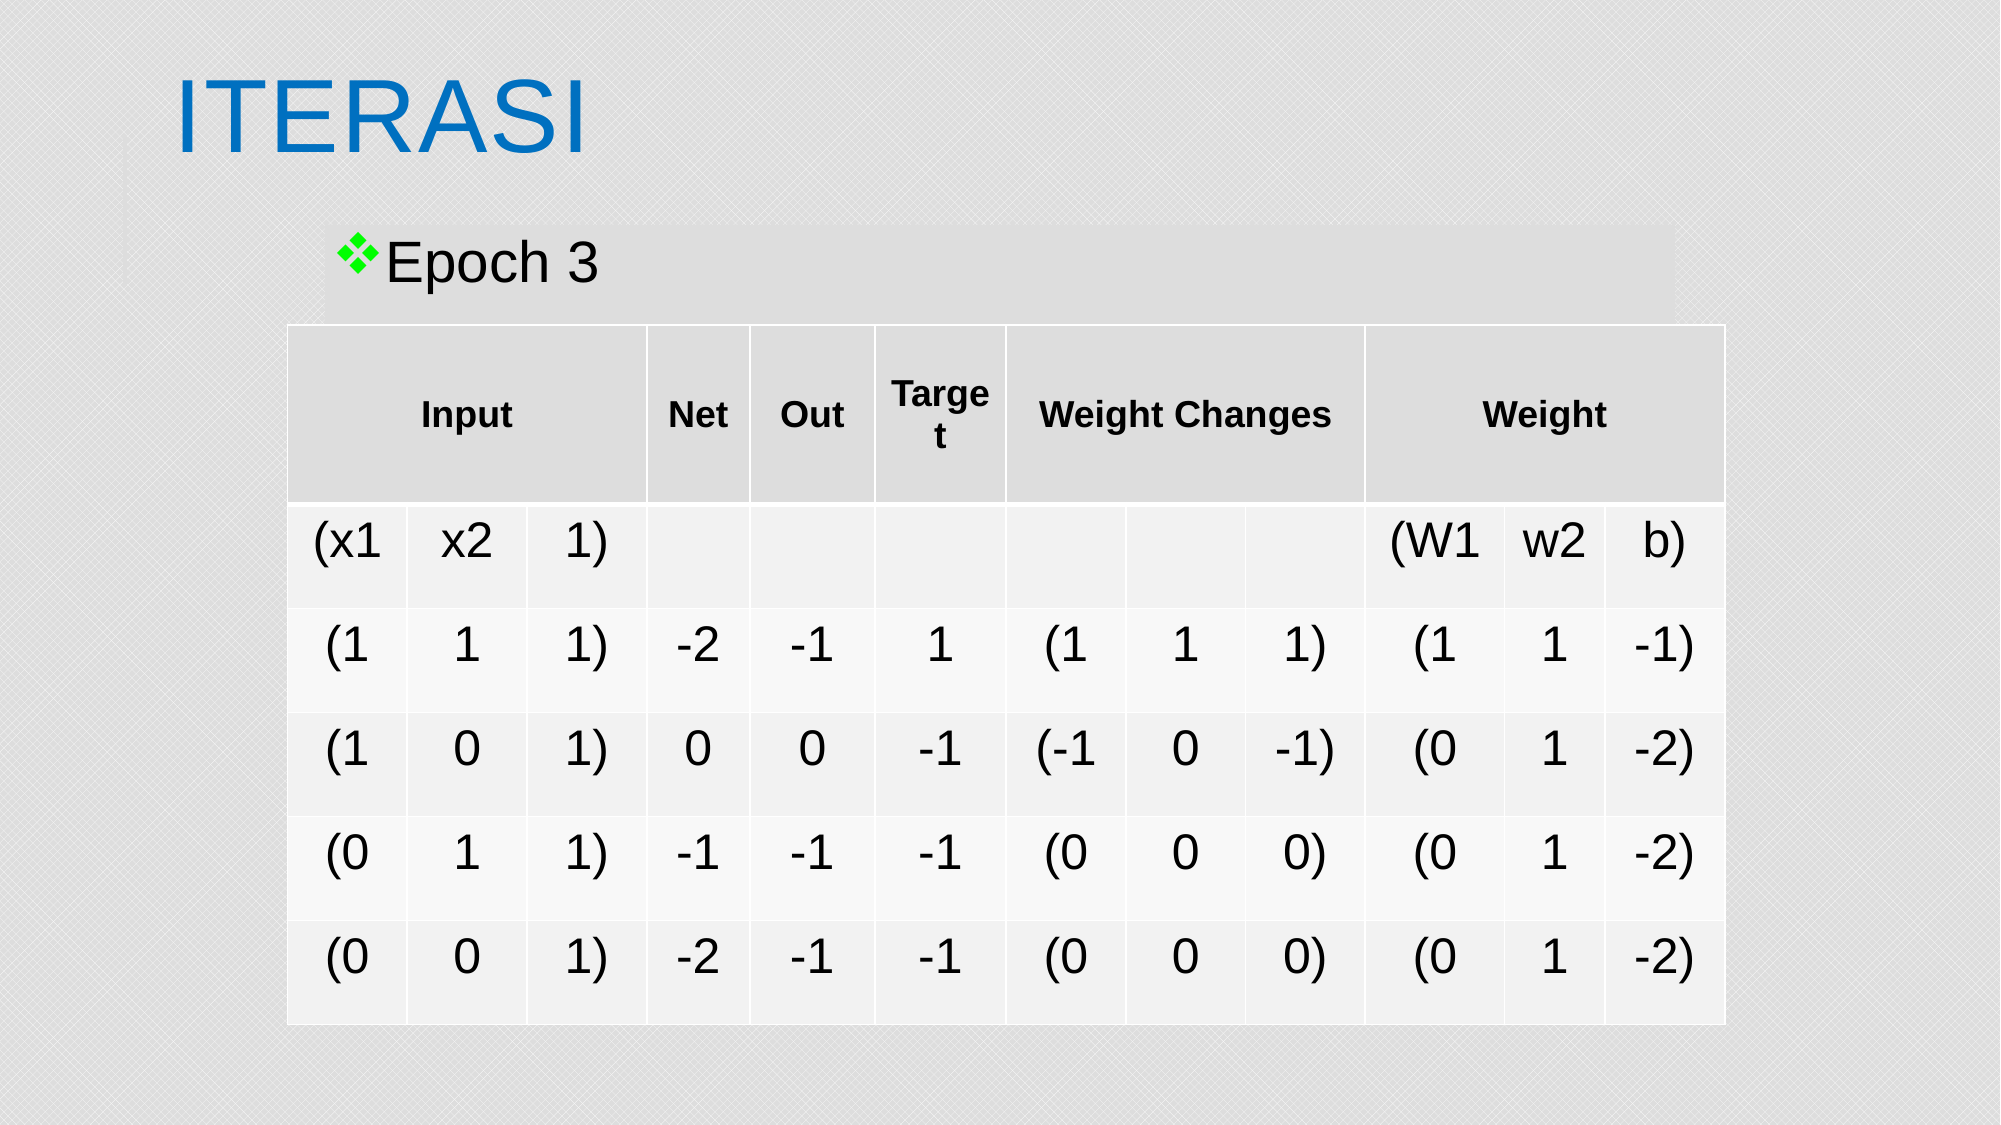

# Iterasi
Epoch 3
| Input |  |  | Net | Out | Target | Weight Changes |  |  | Weight |  |  |
| --- | --- | --- | --- | --- | --- | --- | --- | --- | --- | --- | --- |
| (x1 | x2 | 1) |  |  |  |  |  |  | (W1 | w2 | b) |
| (1 | 1 | 1) | -2 | -1 | 1 | (1 | 1 | 1) | (1 | 1 | -1) |
| (1 | 0 | 1) | 0 | 0 | -1 | (-1 | 0 | -1) | (0 | 1 | -2) |
| (0 | 1 | 1) | -1 | -1 | -1 | (0 | 0 | 0) | (0 | 1 | -2) |
| (0 | 0 | 1) | -2 | -1 | -1 | (0 | 0 | 0) | (0 | 1 | -2) |